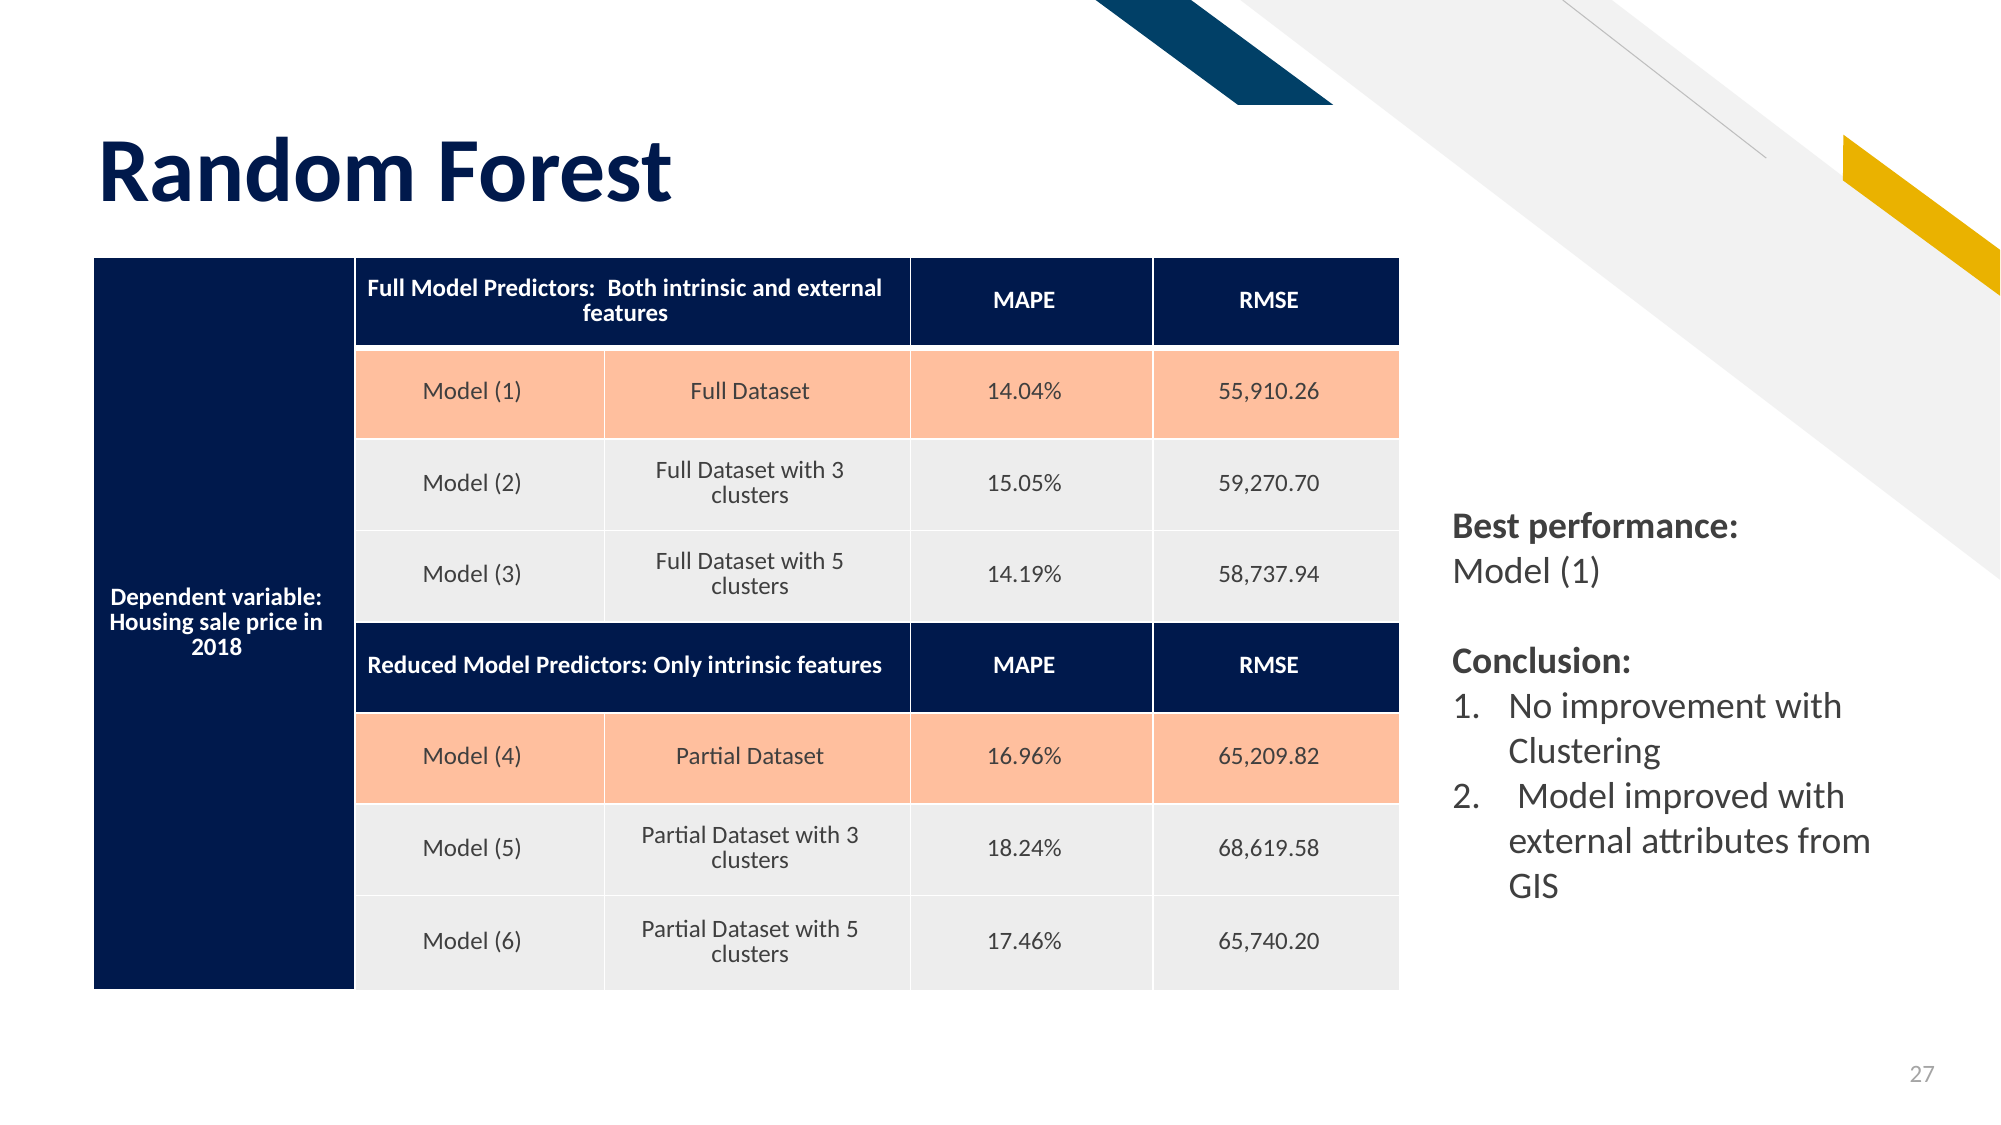

# Random Forest

| Dependent variable: Housing sale price in 2018 | Full Model Predictors:  Both intrinsic and external features |  | MAPE | RMSE |
| --- | --- | --- | --- | --- |
|  | Model (1) | Full Dataset | 14.04% | 55,910.26 |
|  | Model (2) | Full Dataset with 3 clusters | 15.05% | 59,270.70 |
|  | Model (3) | Full Dataset with 5 clusters | 14.19% | 58,737.94 |
|  | Reduced Model Predictors: Only intrinsic features |  | MAPE | RMSE |
|  | Model (4) | Partial Dataset | 16.96% | 65,209.82 |
|  | Model (5) | Partial Dataset with 3 clusters | 18.24% | 68,619.58 |
|  | Model (6) | Partial Dataset with 5 clusters | 17.46% | 65,740.20 |
Best performance:
Model (1)

Conclusion:
No improvement with Clustering
 Model improved with external attributes from GIS

27